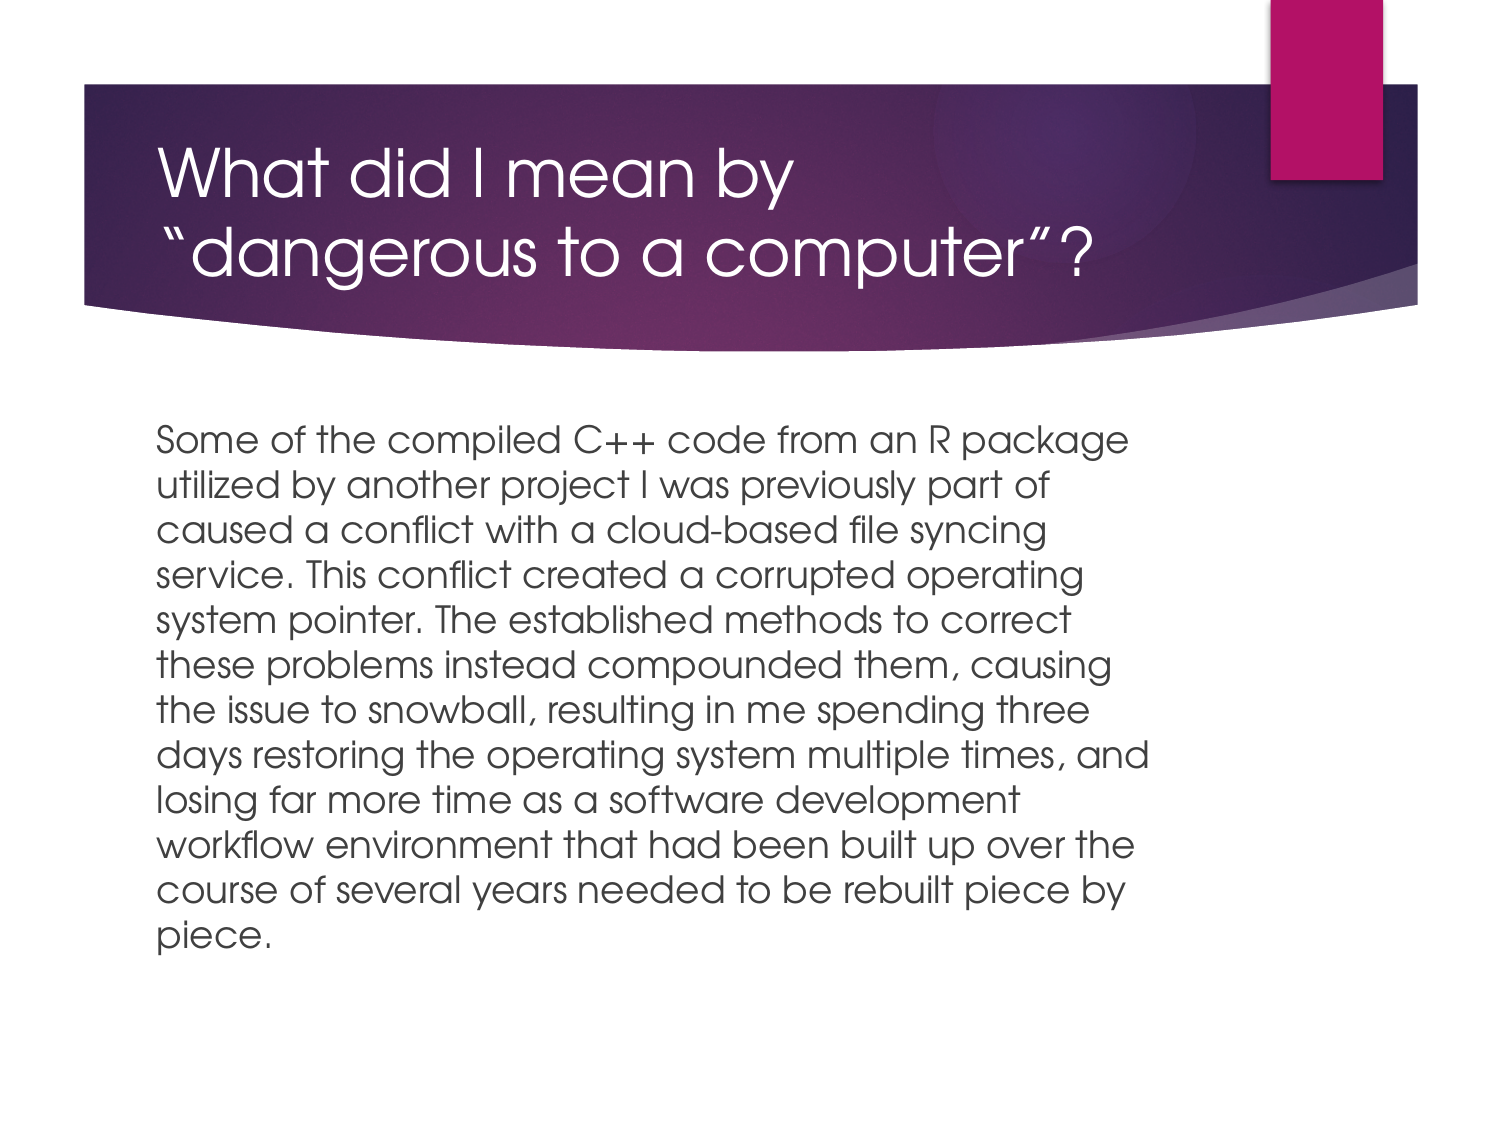

# What did I mean by “dangerous to a computer”?
Some of the compiled C++ code from an R package utilized by another project I was previously part of caused a conflict with a cloud-based file syncing service. This conflict created a corrupted operating system pointer. The established methods to correct these problems instead compounded them, causing the issue to snowball, resulting in me spending three days restoring the operating system multiple times, and losing far more time as a software development workflow environment that had been built up over the course of several years needed to be rebuilt piece by piece.